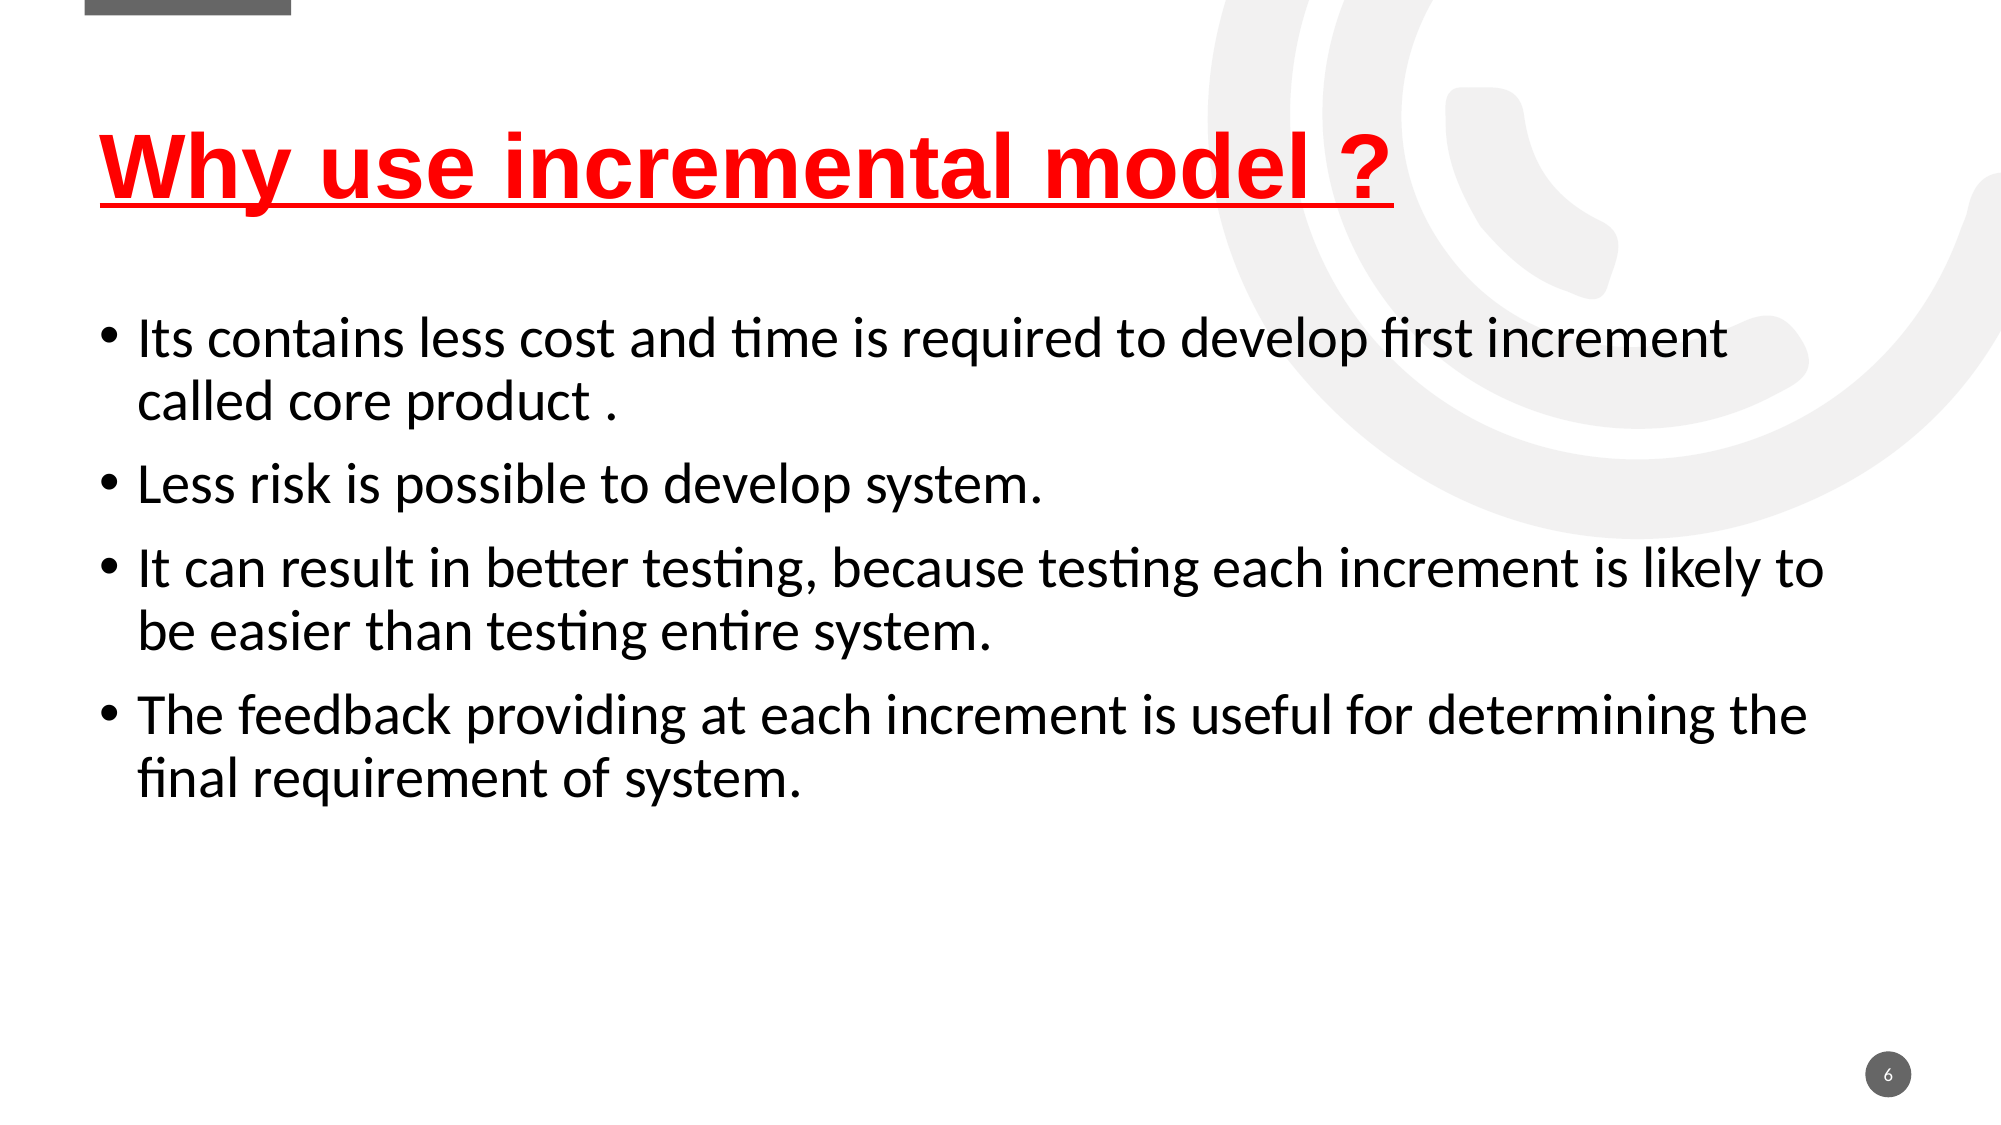

# Why use incremental model ?
Its contains less cost and time is required to develop first increment called core product .
Less risk is possible to develop system.
It can result in better testing, because testing each increment is likely to be easier than testing entire system.
The feedback providing at each increment is useful for determining the final requirement of system.

6